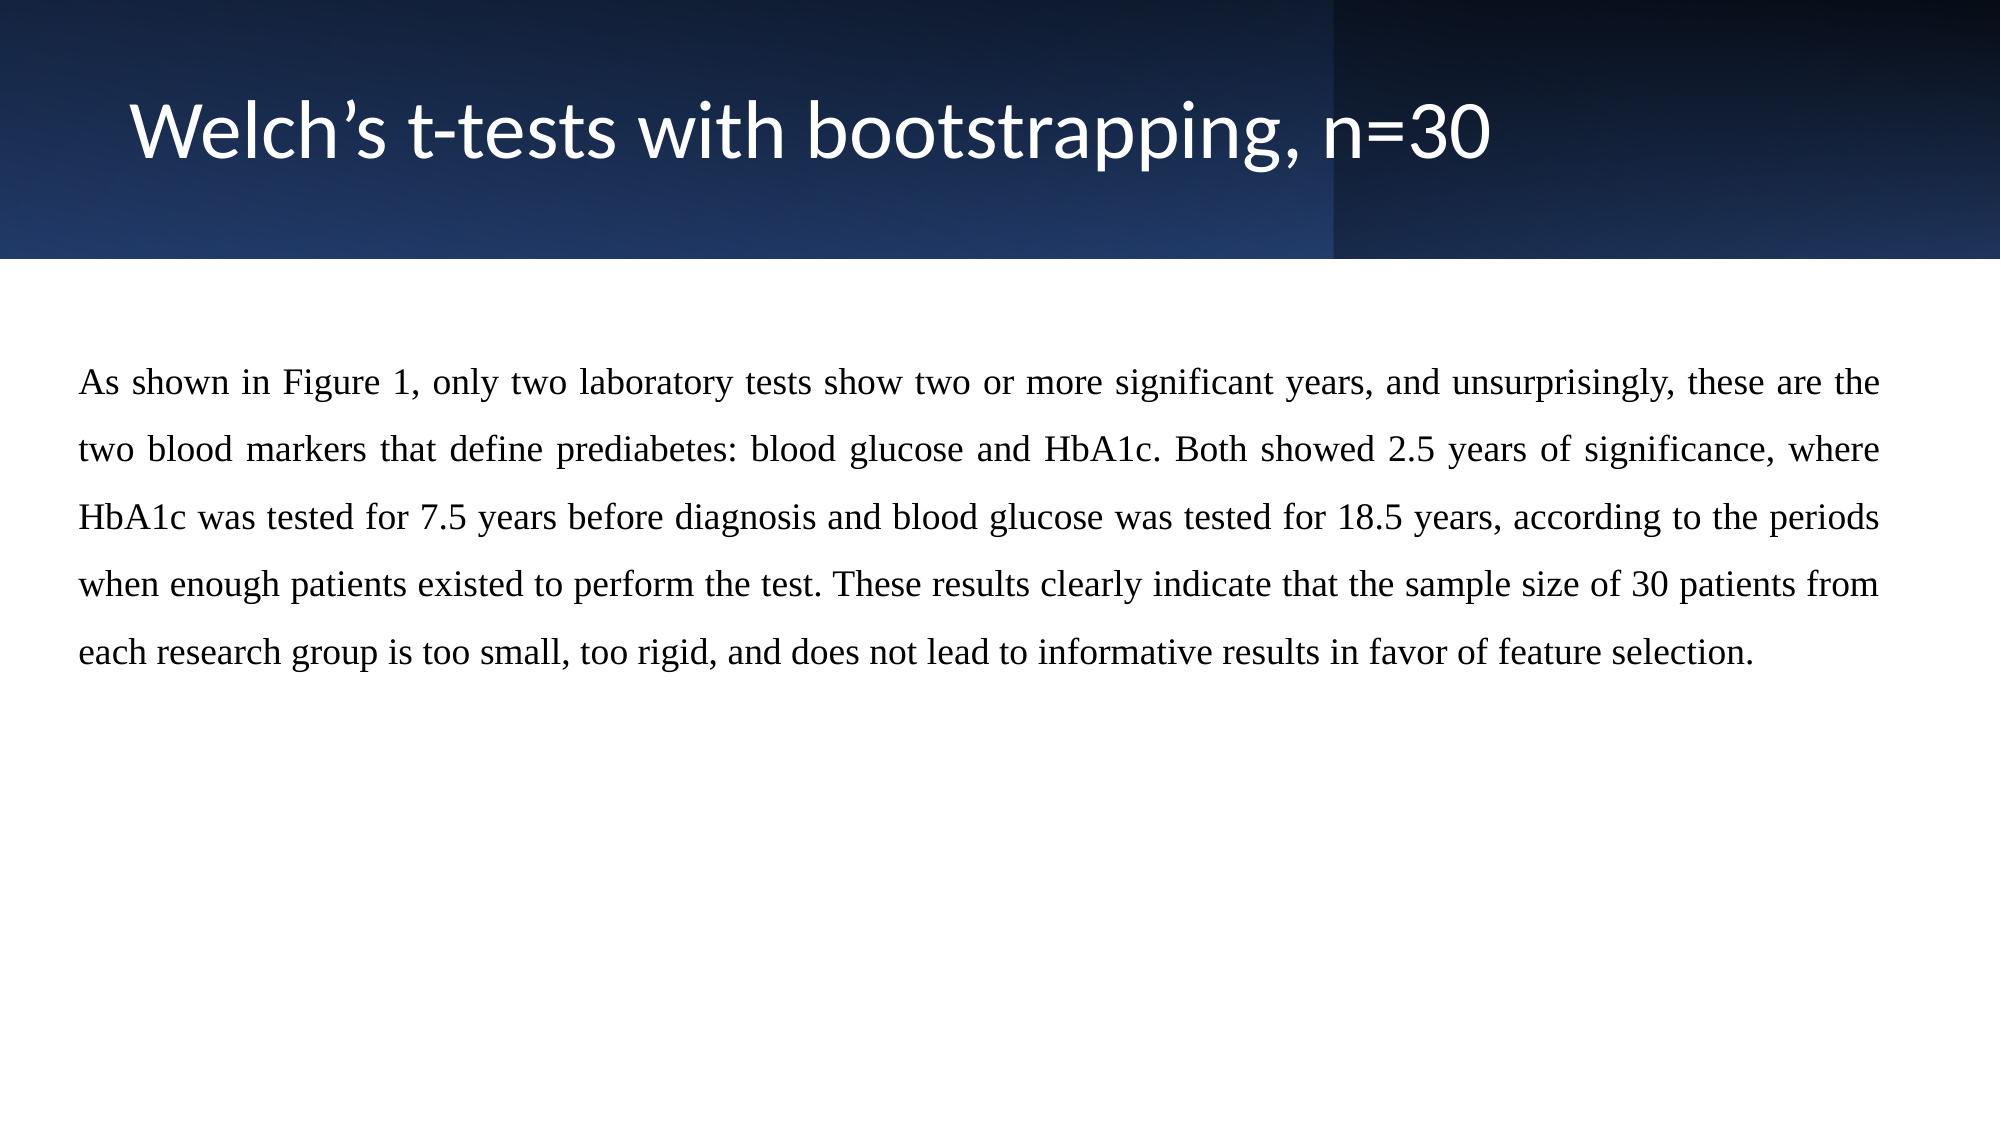

# Welch’s t-tests with bootstrapping, n=30
As shown in Figure 1, only two laboratory tests show two or more significant years, and unsurprisingly, these are the two blood markers that define prediabetes: blood glucose and HbA1c. Both showed 2.5 years of significance, where HbA1c was tested for 7.5 years before diagnosis and blood glucose was tested for 18.5 years, according to the periods when enough patients existed to perform the test. These results clearly indicate that the sample size of 30 patients from each research group is too small, too rigid, and does not lead to informative results in favor of feature selection.